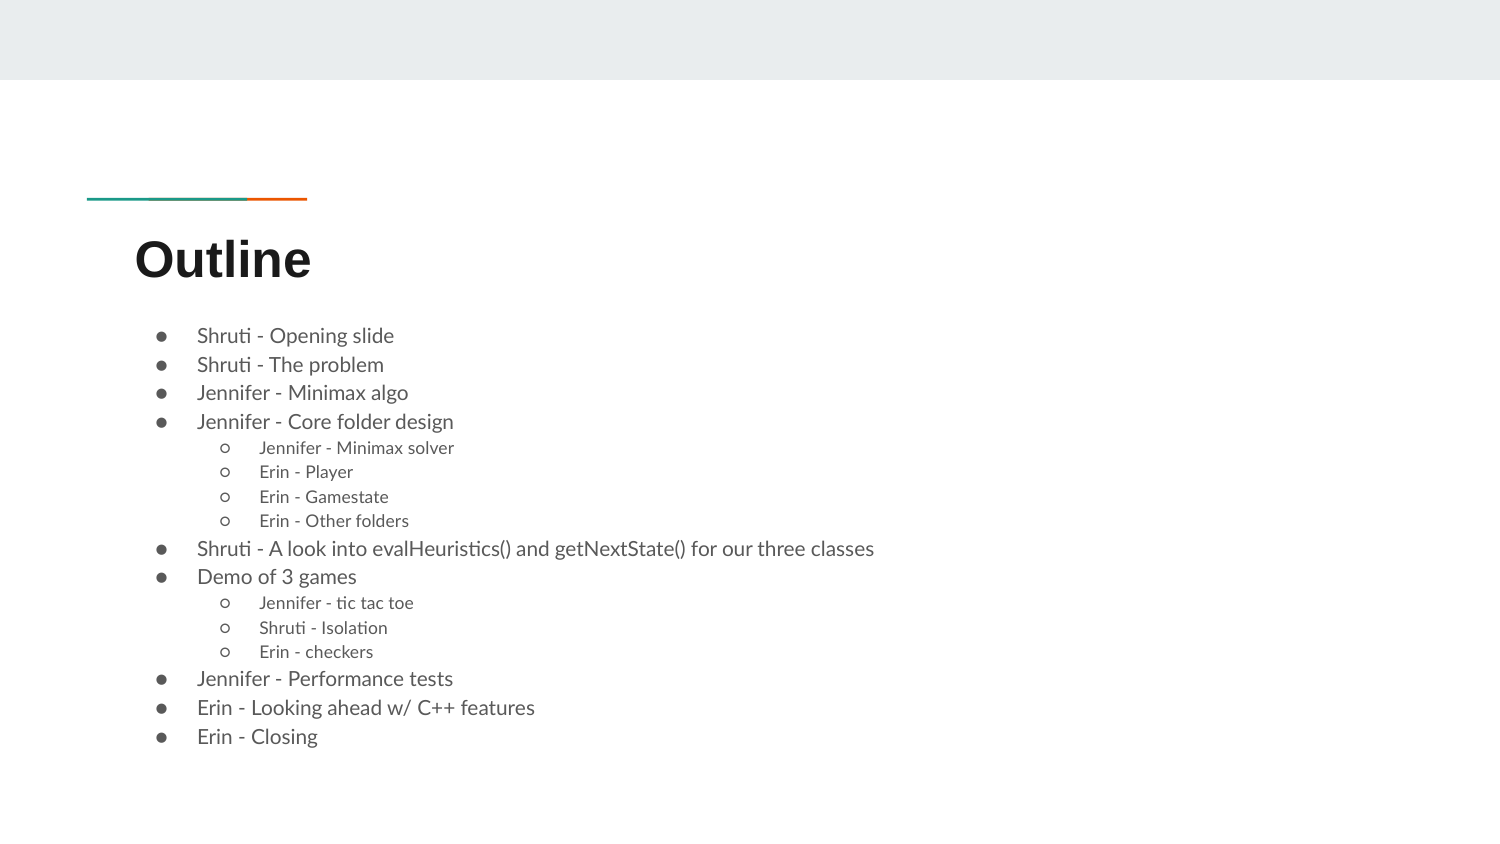

# Outline
Shruti - Opening slide
Shruti - The problem
Jennifer - Minimax algo
Jennifer - Core folder design
Jennifer - Minimax solver
Erin - Player
Erin - Gamestate
Erin - Other folders
Shruti - A look into evalHeuristics() and getNextState() for our three classes
Demo of 3 games
Jennifer - tic tac toe
Shruti - Isolation
Erin - checkers
Jennifer - Performance tests
Erin - Looking ahead w/ C++ features
Erin - Closing